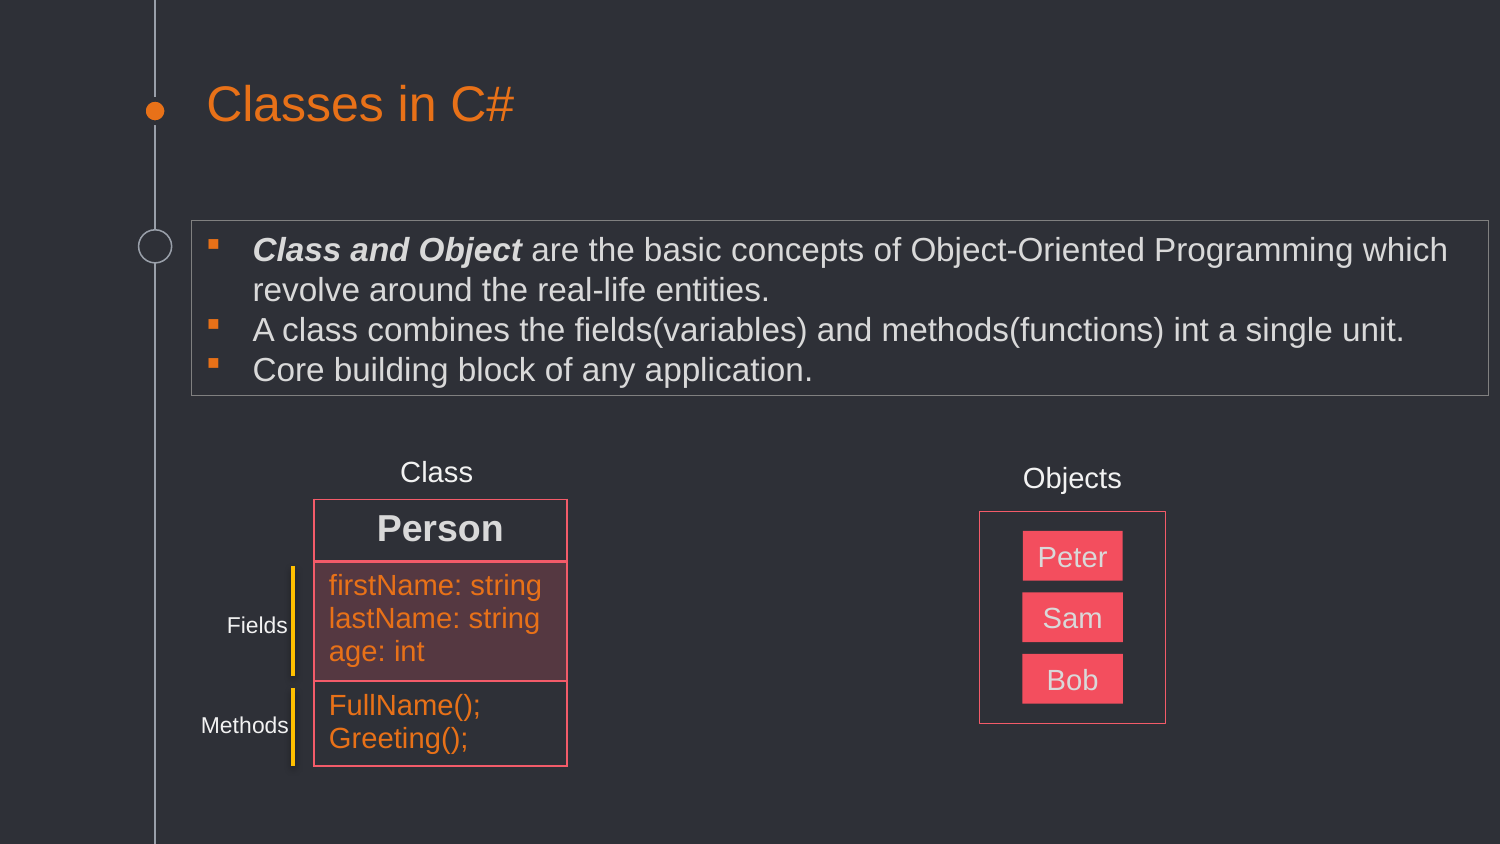

# Classes in C#
Class and Object are the basic concepts of Object-Oriented Programming which revolve around the real-life entities.
A class combines the fields(variables) and methods(functions) int a single unit.
Core building block of any application.
Class
Objects
| Person |
| --- |
| firstName: string lastName: string age: int |
| FullName(); Greeting(); |

Peter
Sam
Fields
Bob
Methods